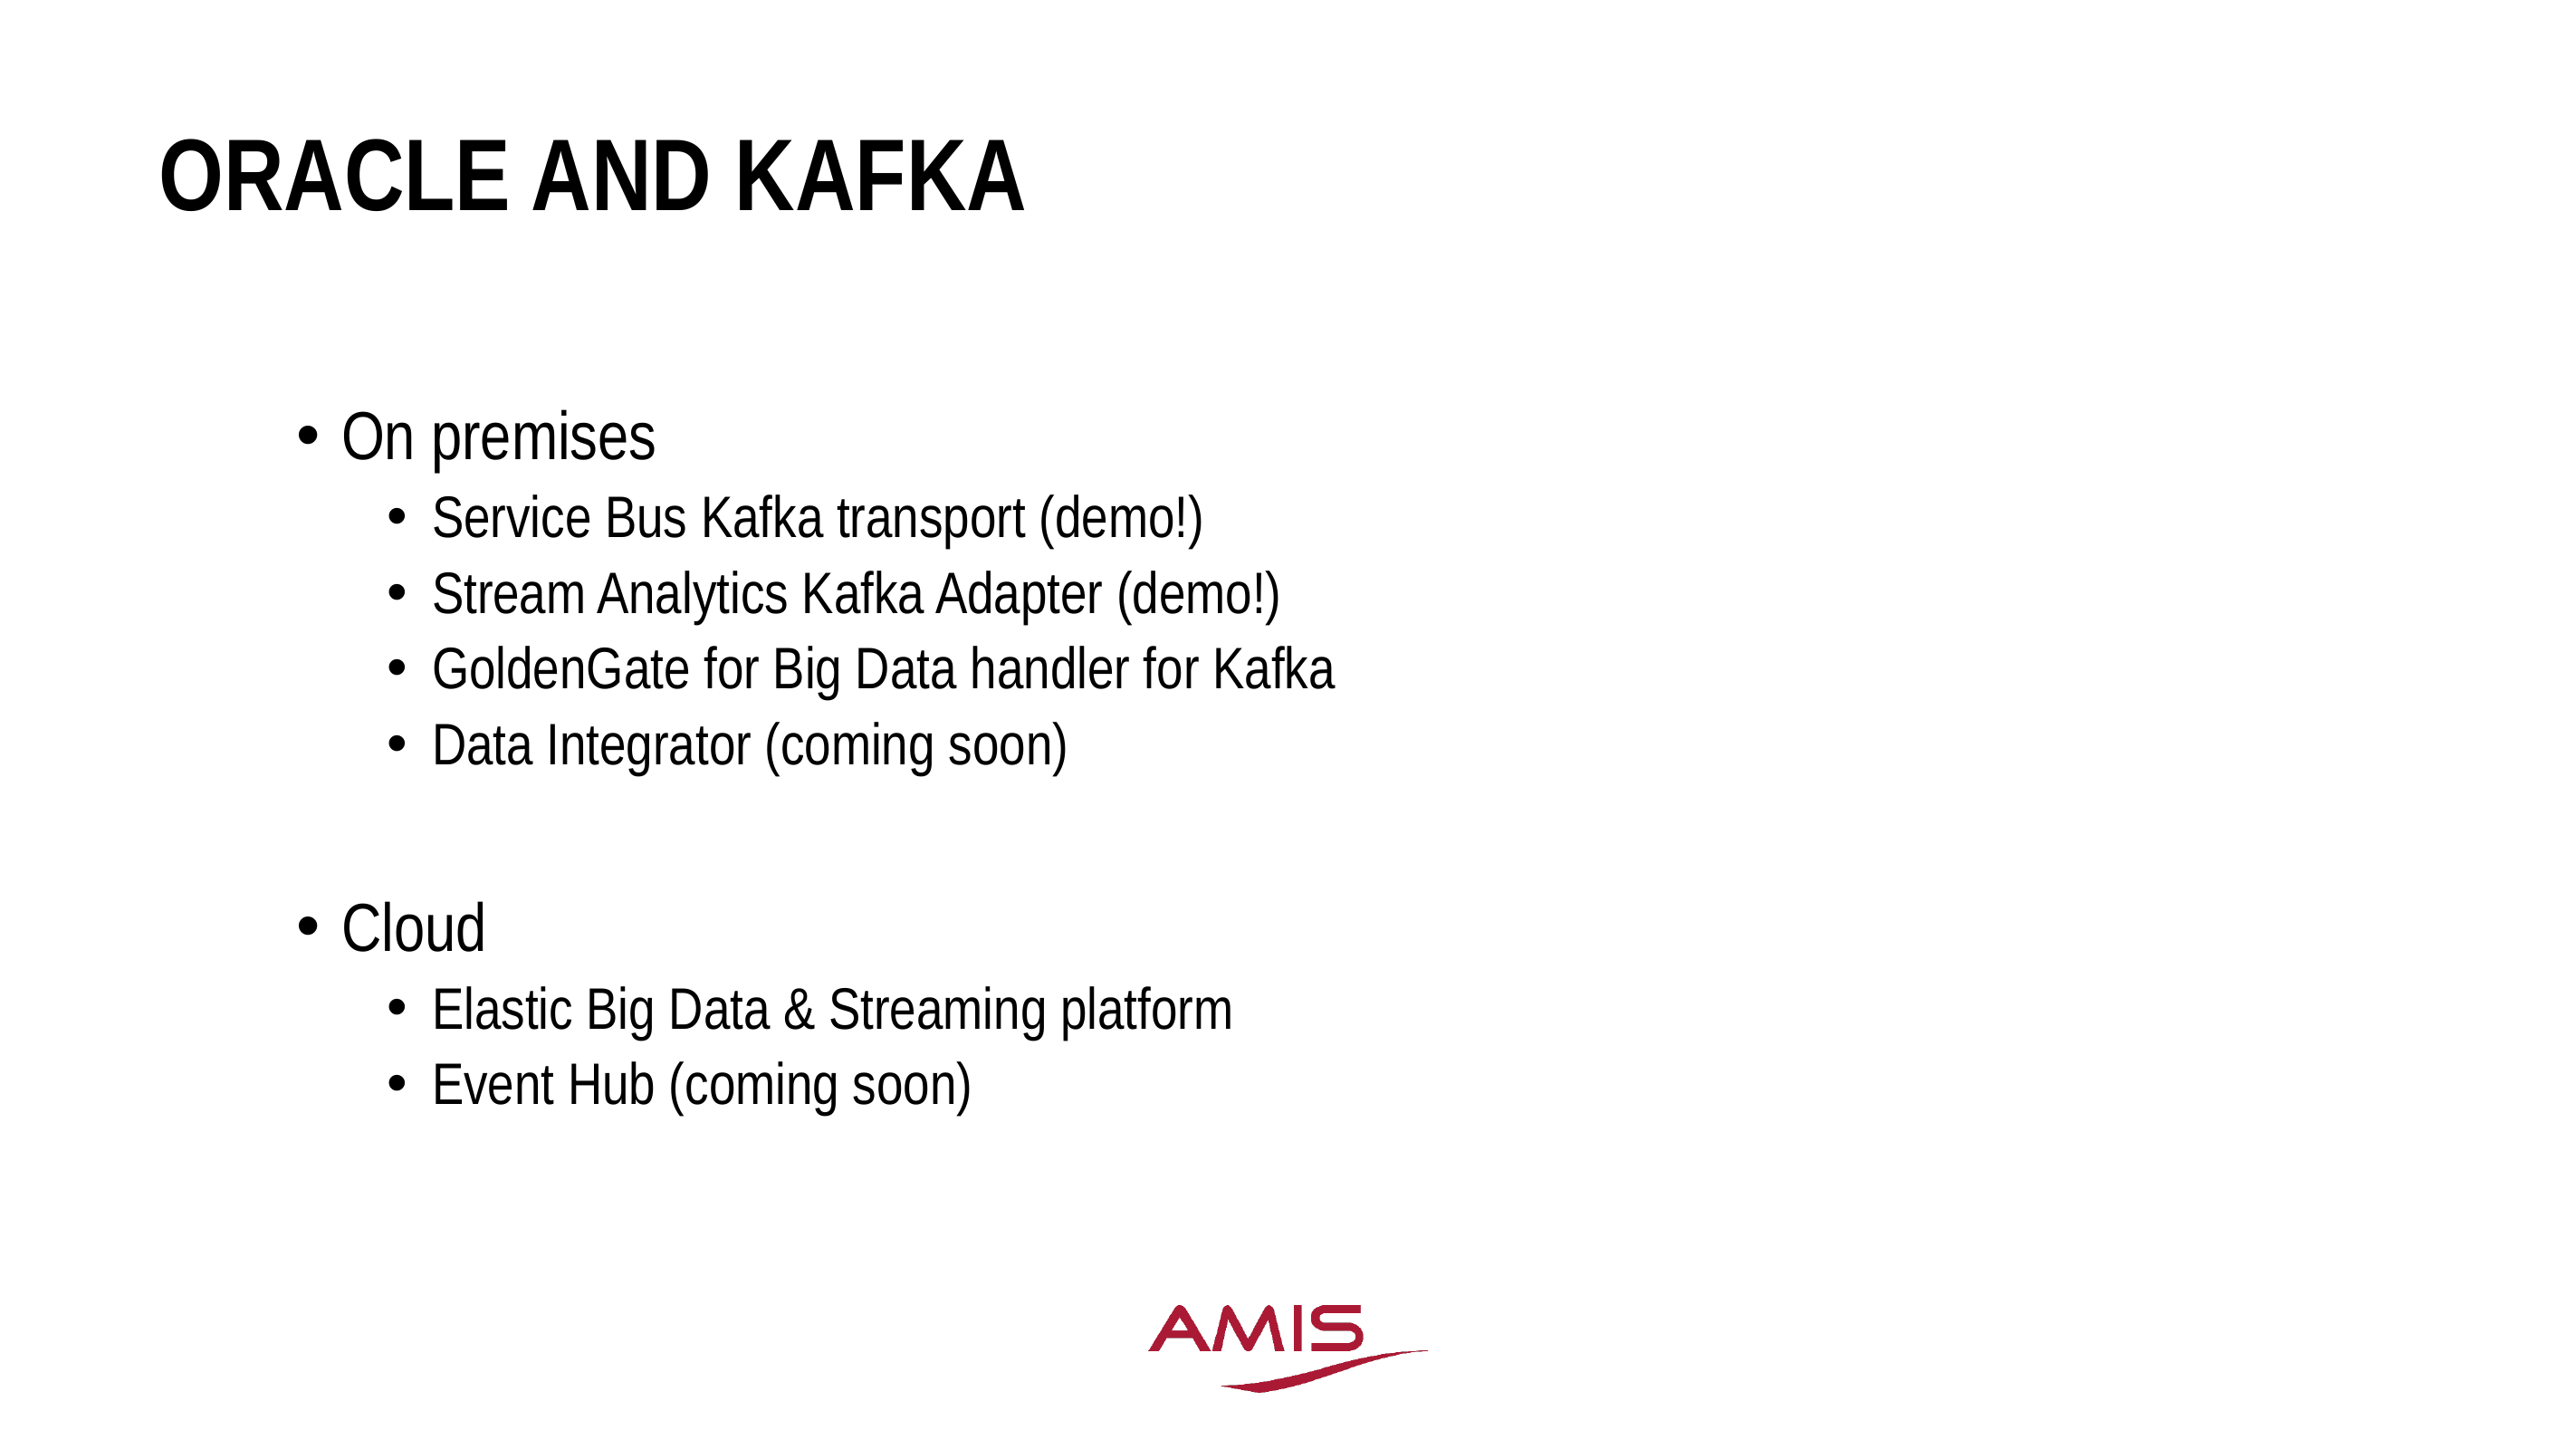

# Oracle and kafka
On premises
Service Bus Kafka transport (demo!)
Stream Analytics Kafka Adapter (demo!)
GoldenGate for Big Data handler for Kafka
Data Integrator (coming soon)

Cloud
Elastic Big Data & Streaming platform
Event Hub (coming soon)